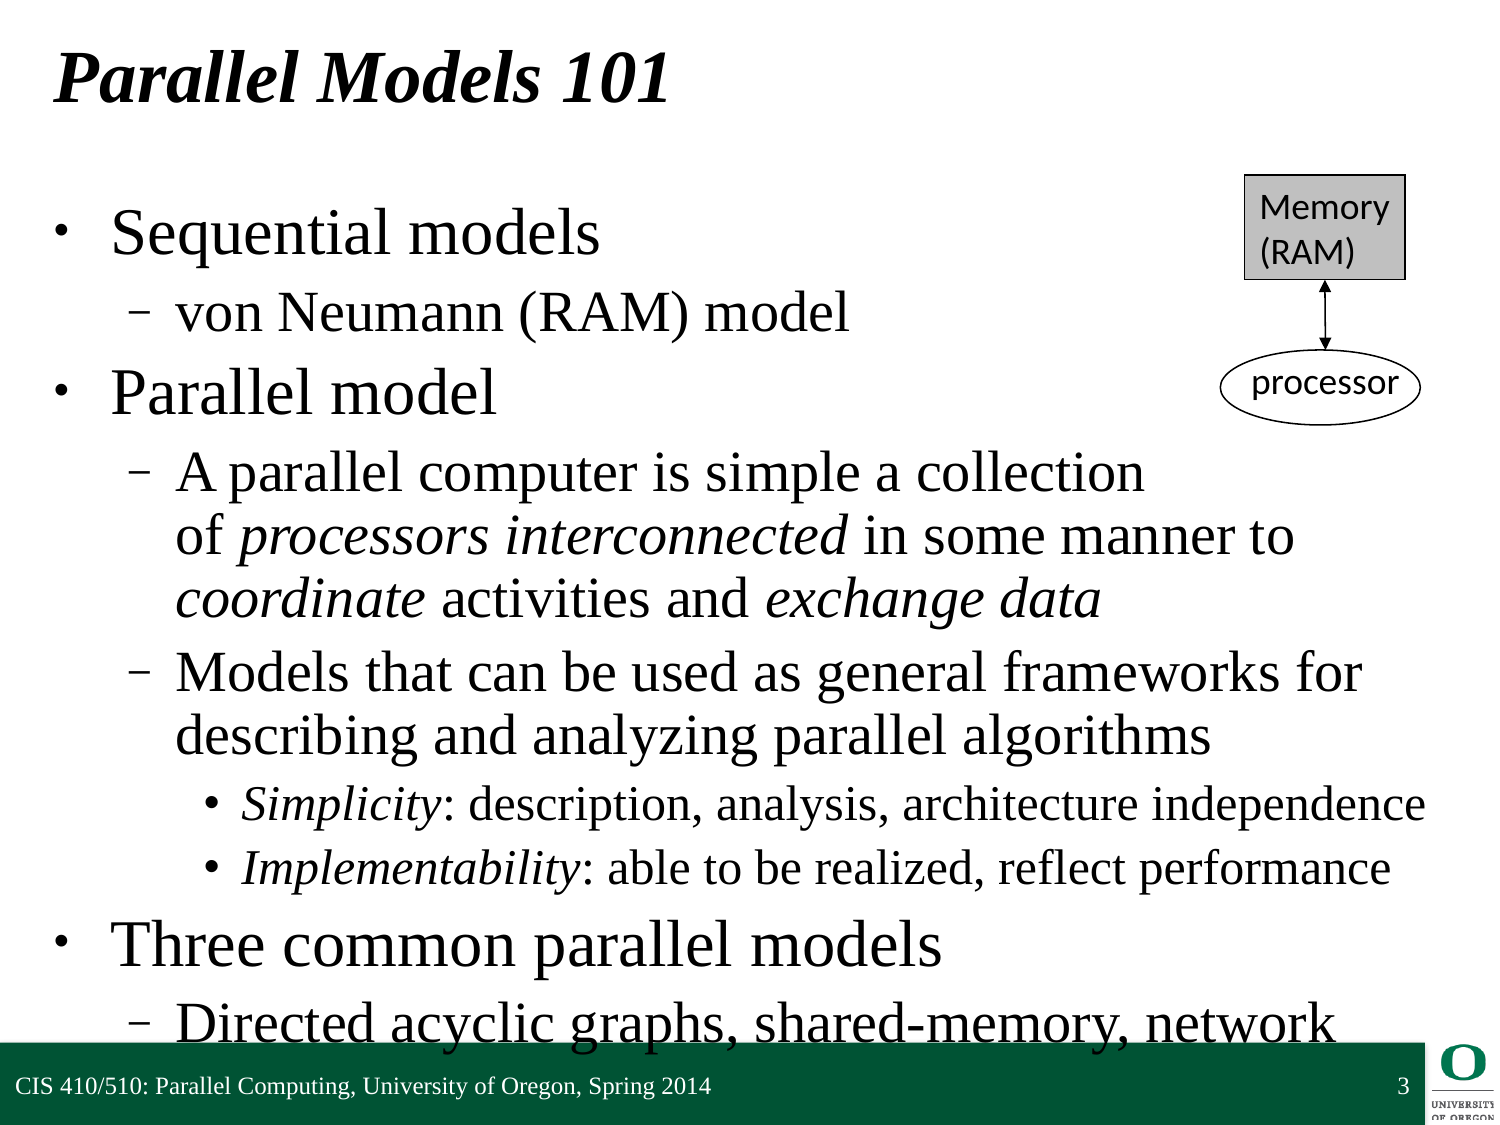

# Parallel Models 101
Sequential models
von Neumann (RAM) model
Parallel model
A parallel computer is simple a collection
of processors interconnected in some manner to coordinate activities and exchange data
Models that can be used as general frameworks for describing and analyzing parallel algorithms
Simplicity: description, analysis, architecture independence
Implementability: able to be realized, reflect performance
Three common parallel models
Directed acyclic graphs, shared-memory, network
Memory
(RAM)

processor
CIS 410/510: Parallel Computing, University of Oregon, Spring 2014
3